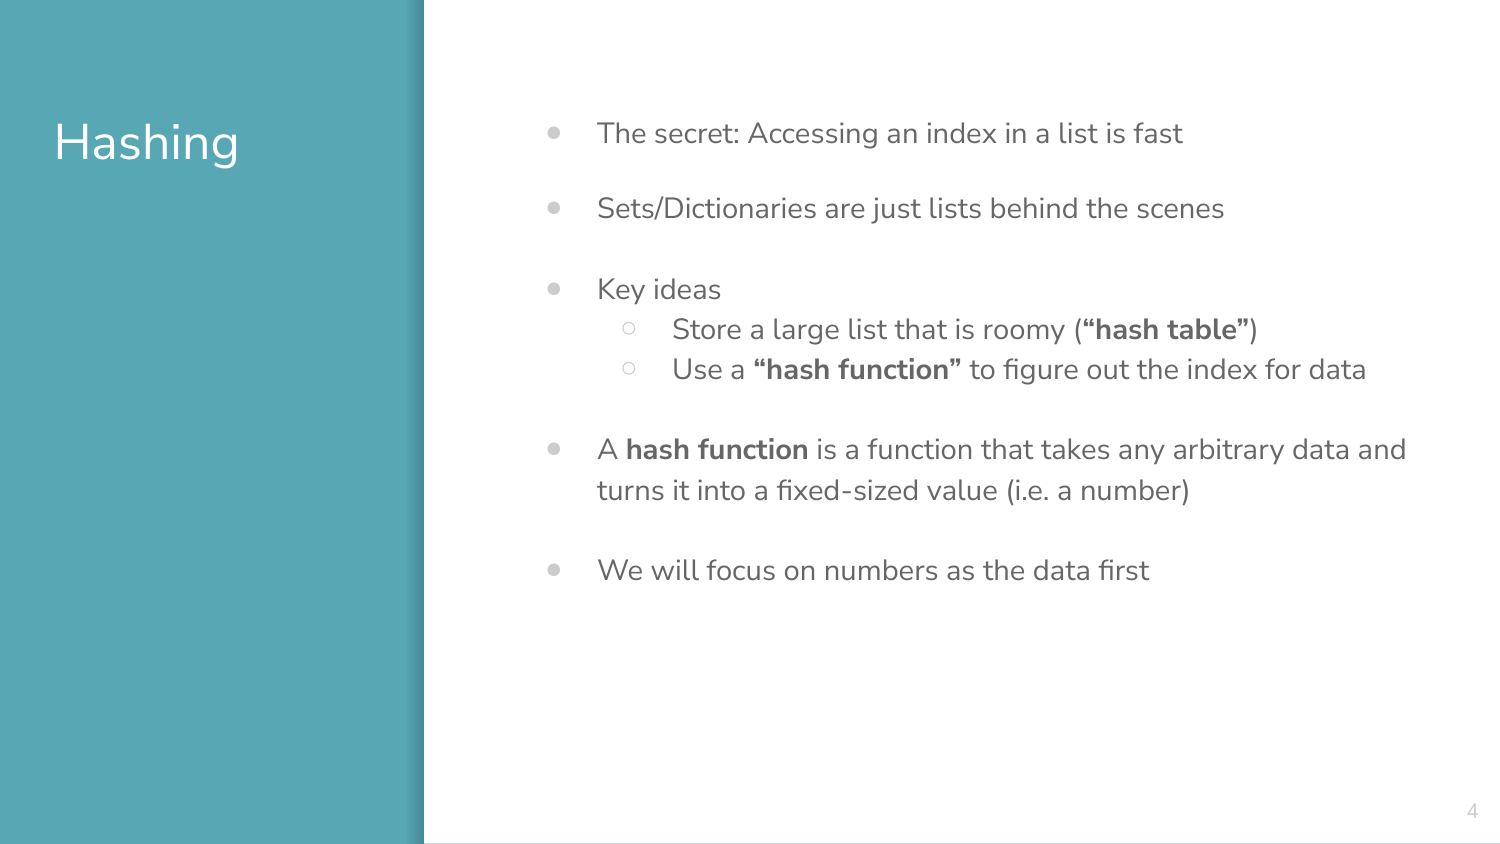

# Hashing
The secret: Accessing an index in a list is fast
Sets/Dictionaries are just lists behind the scenes
Key ideas
Store a large list that is roomy (“hash table”)
Use a “hash function” to figure out the index for data
A hash function is a function that takes any arbitrary data and turns it into a fixed-sized value (i.e. a number)
We will focus on numbers as the data first
4